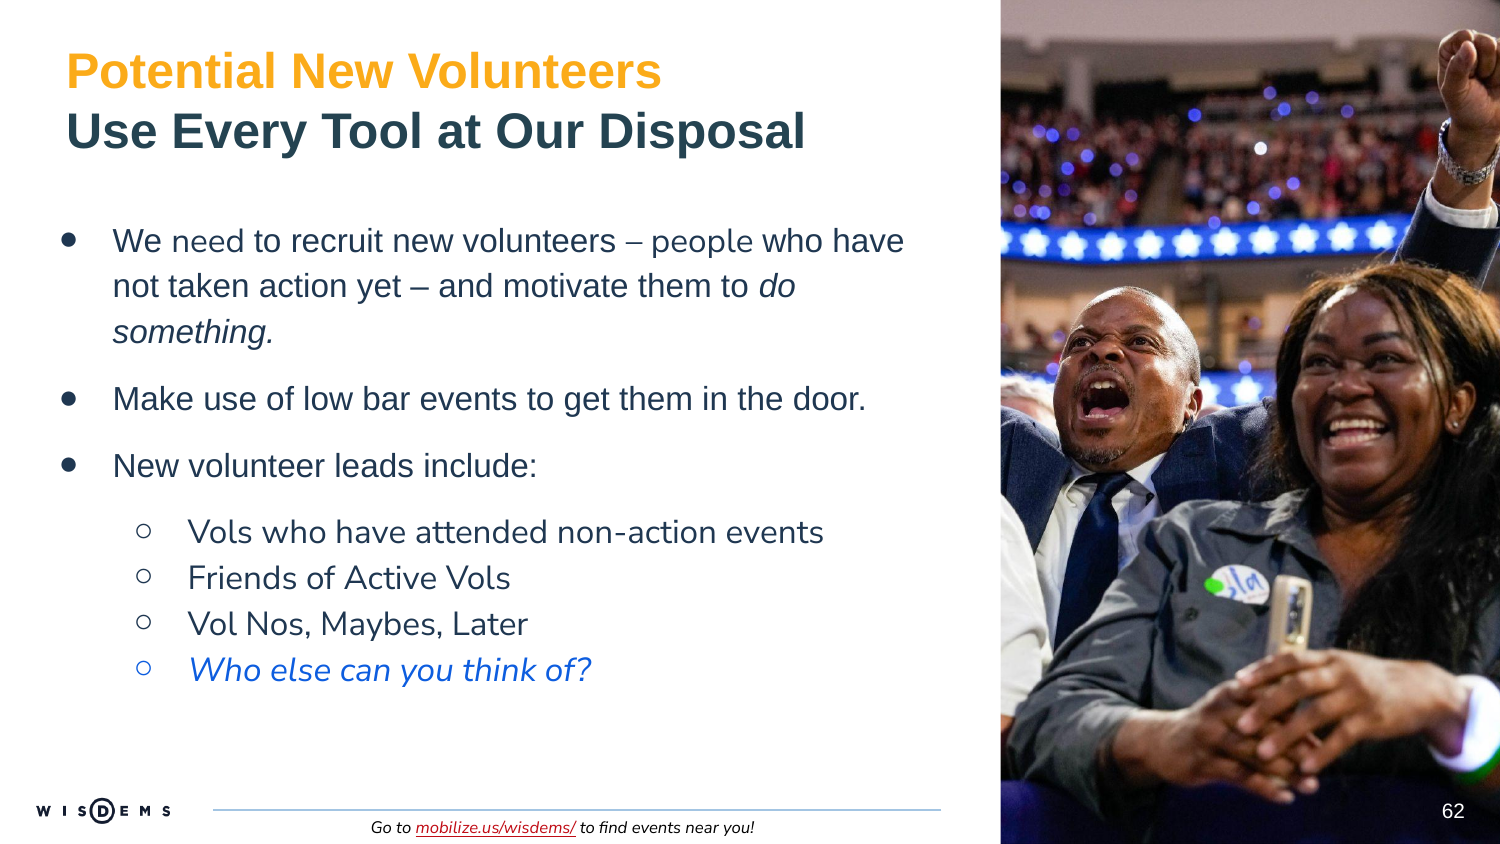

# Potential New Volunteers
Use Every Tool at Our Disposal
We need to recruit new volunteers – people who have not taken action yet – and motivate them to do something.
Make use of low bar events to get them in the door.
New volunteer leads include:
Vols who have attended non-action events
Friends of Active Vols
Vol Nos, Maybes, Later
Who else can you think of?